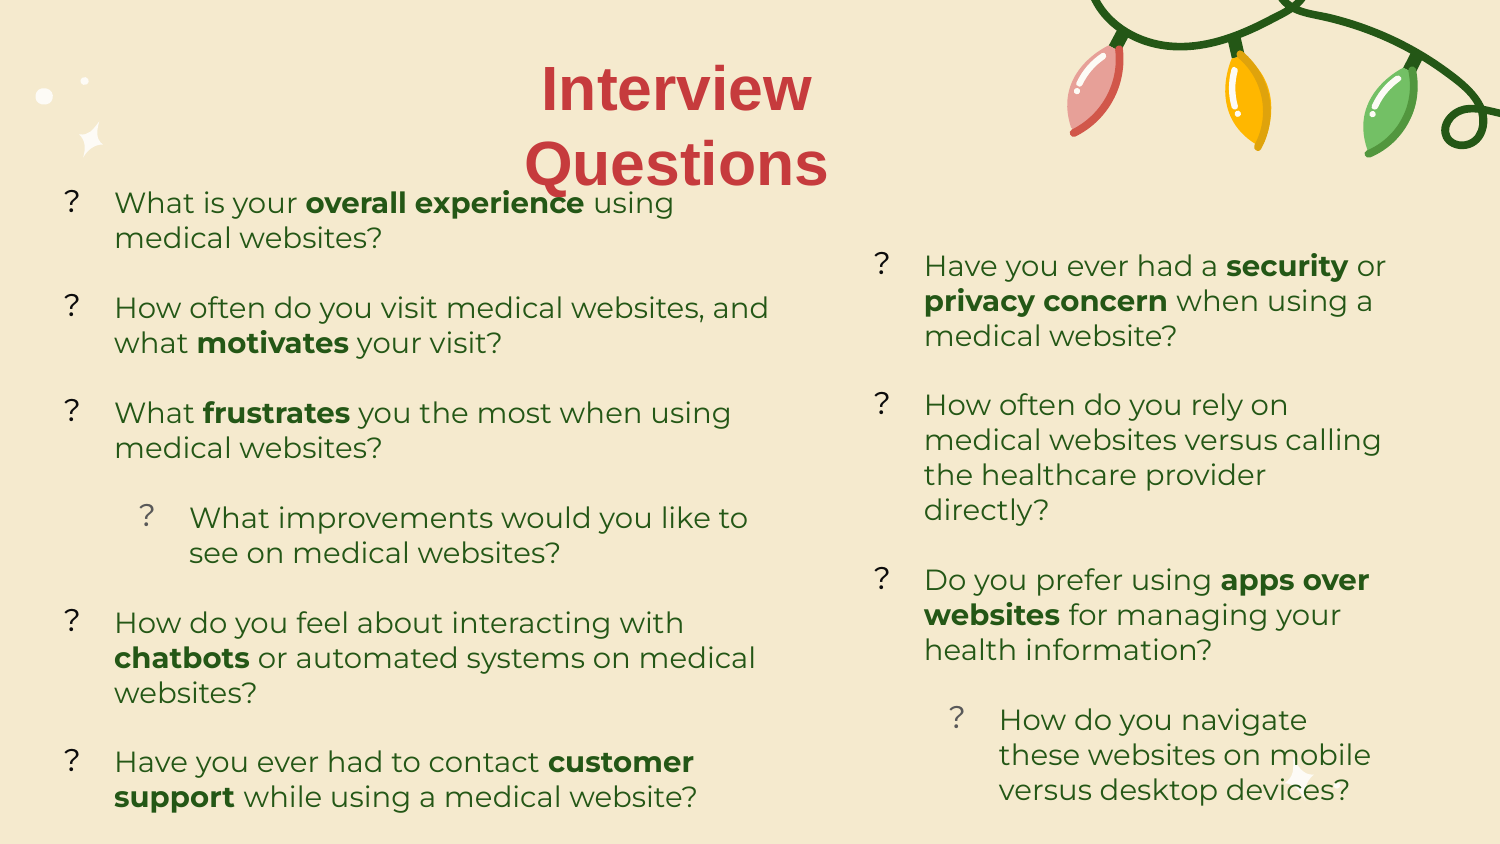

# Interview Questions
What is your overall experience using medical websites?

How often do you visit medical websites, and what motivates your visit?

What frustrates you the most when using medical websites?

What improvements would you like to see on medical websites?

How do you feel about interacting with chatbots or automated systems on medical websites?

Have you ever had to contact customer support while using a medical website?
Have you ever had a security or privacy concern when using a medical website?

How often do you rely on medical websites versus calling the healthcare provider directly?

Do you prefer using apps over websites for managing your health information?

How do you navigate these websites on mobile versus desktop devices?